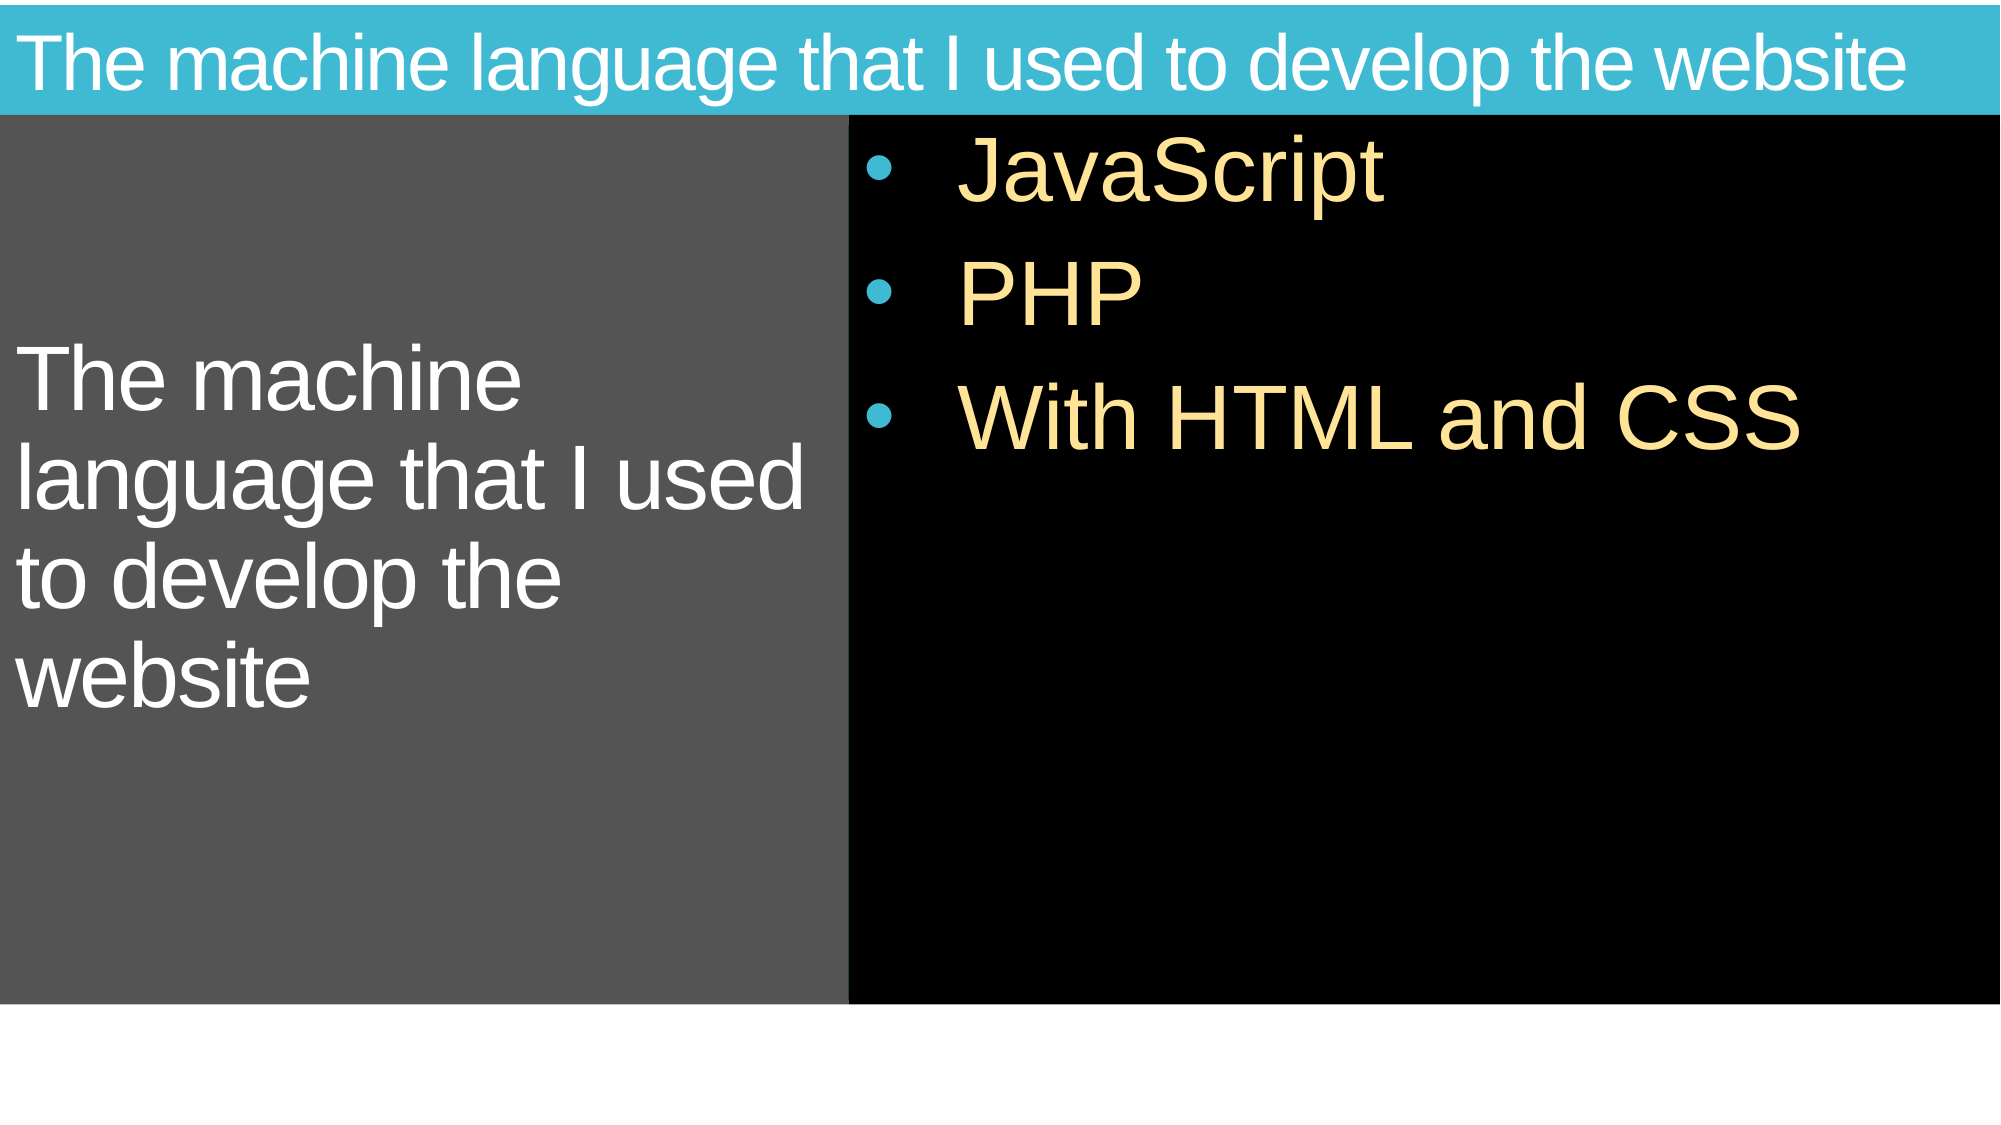

# The machine language that I used to develop the website

The machine language that I used to develop the website

JavaScript
PHP
With HTML and CSS